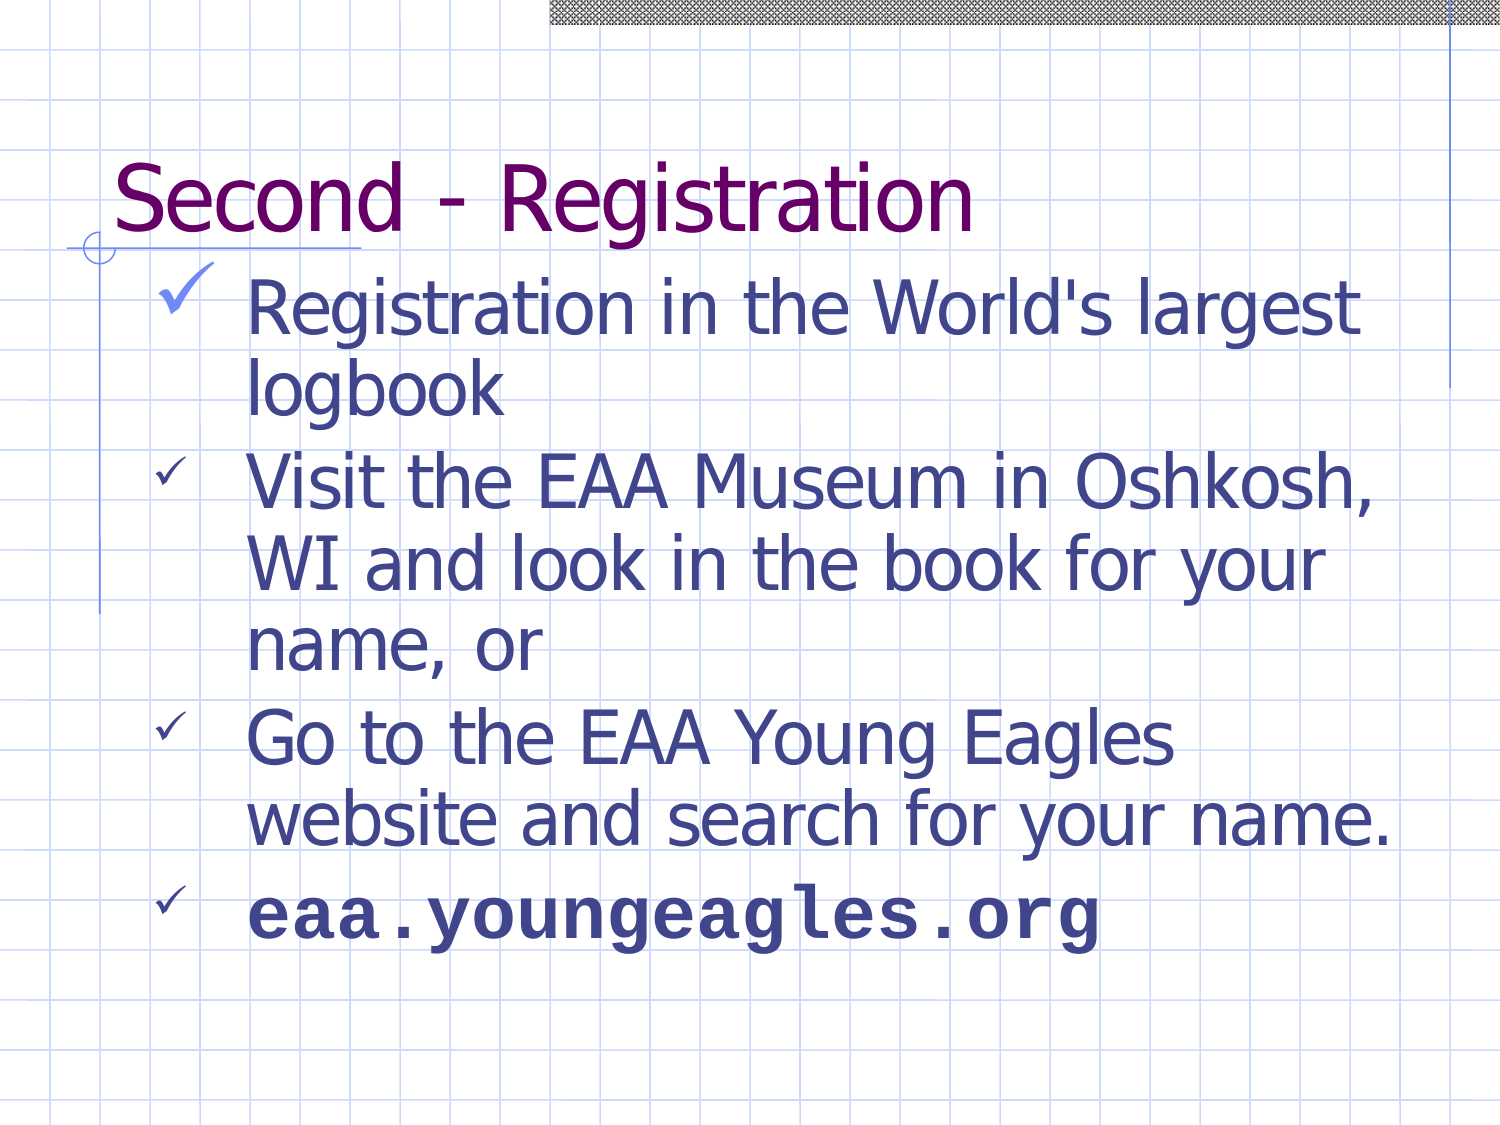

Second - Registration
Registration in the World's largest logbook
Visit the EAA Museum in Oshkosh, WI and look in the book for your name, or
Go to the EAA Young Eagles website and search for your name.
eaa.youngeagles.org